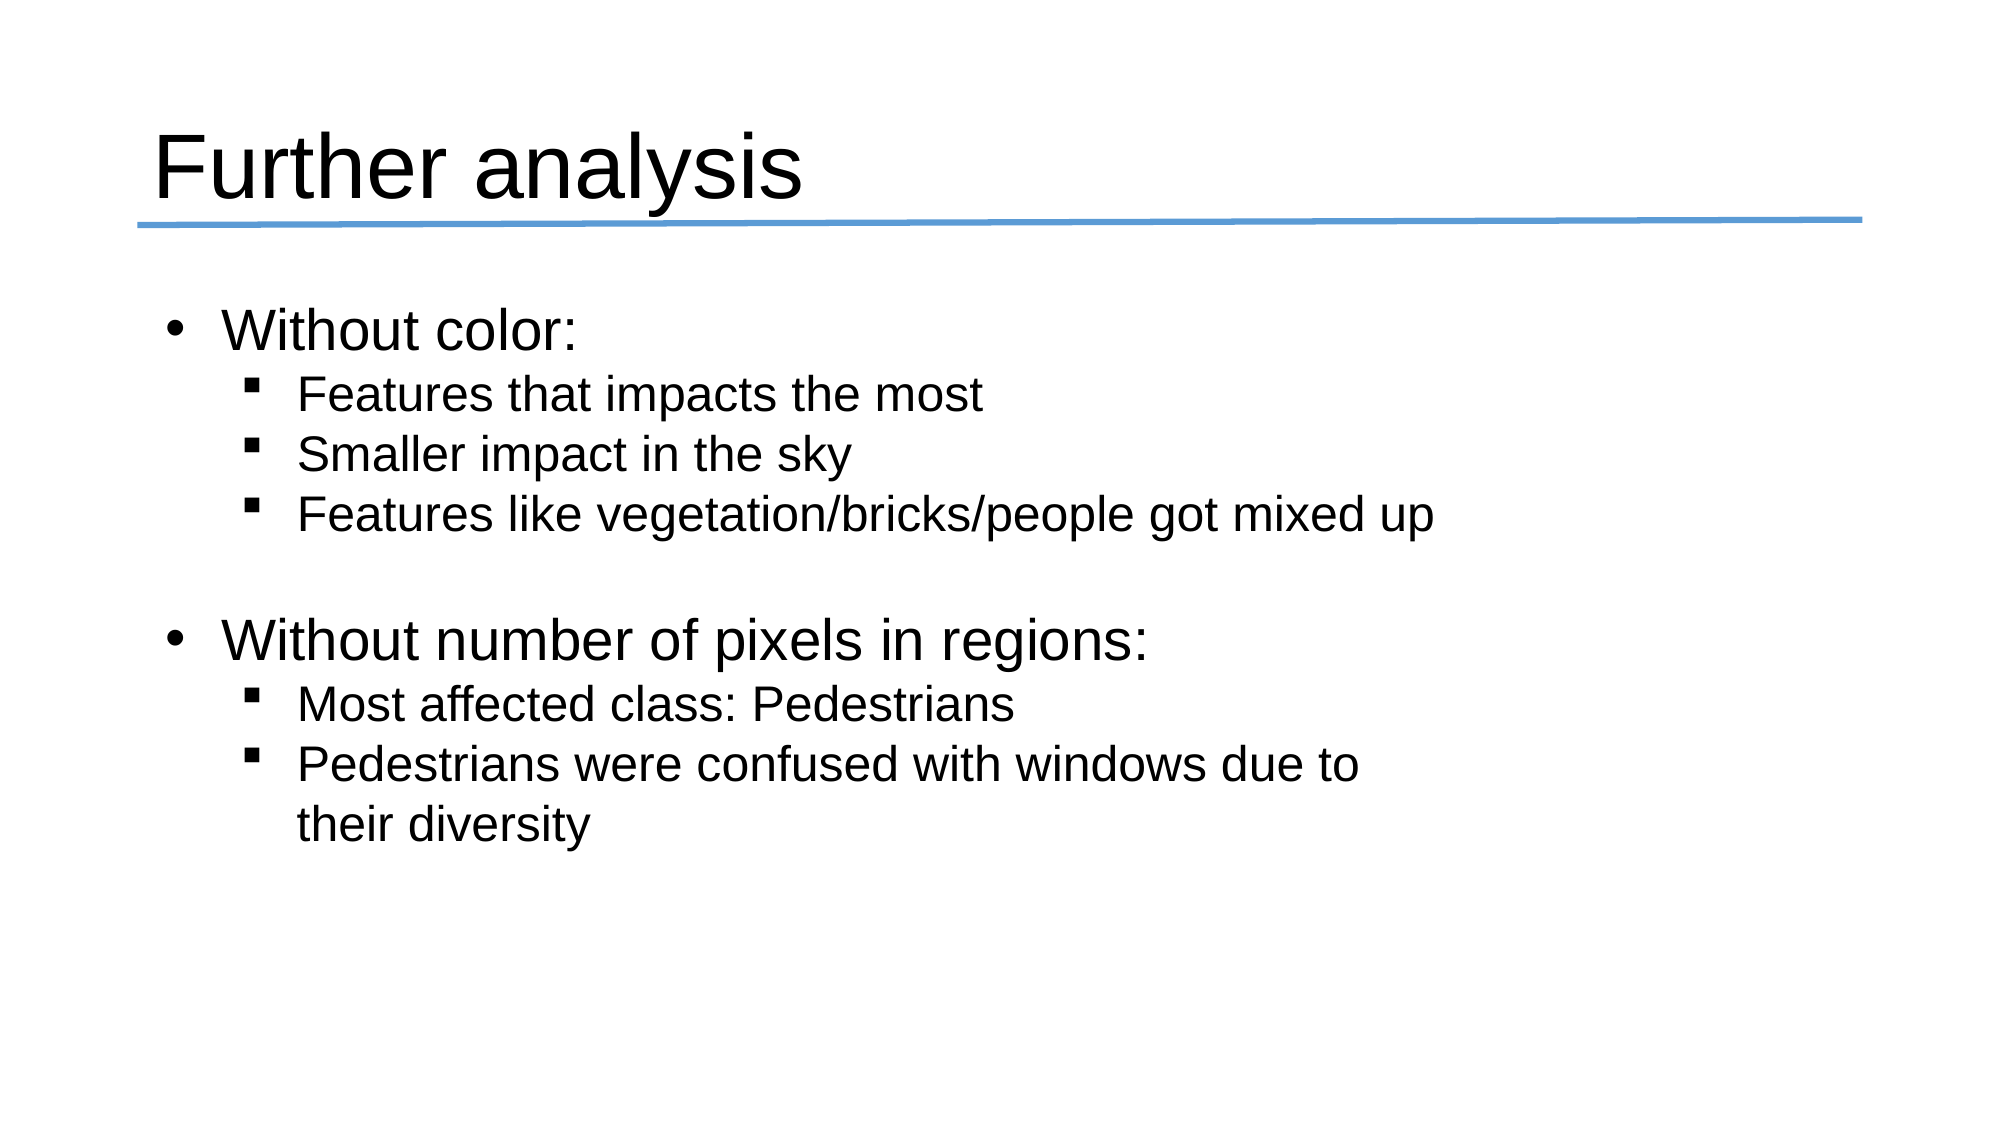

# Further analysis
Without color:
Features that impacts the most
Smaller impact in the sky
Features like vegetation/bricks/people got mixed up

Without number of pixels in regions:
Most affected class: Pedestrians
Pedestrians were confused with windows due to
    their diversity